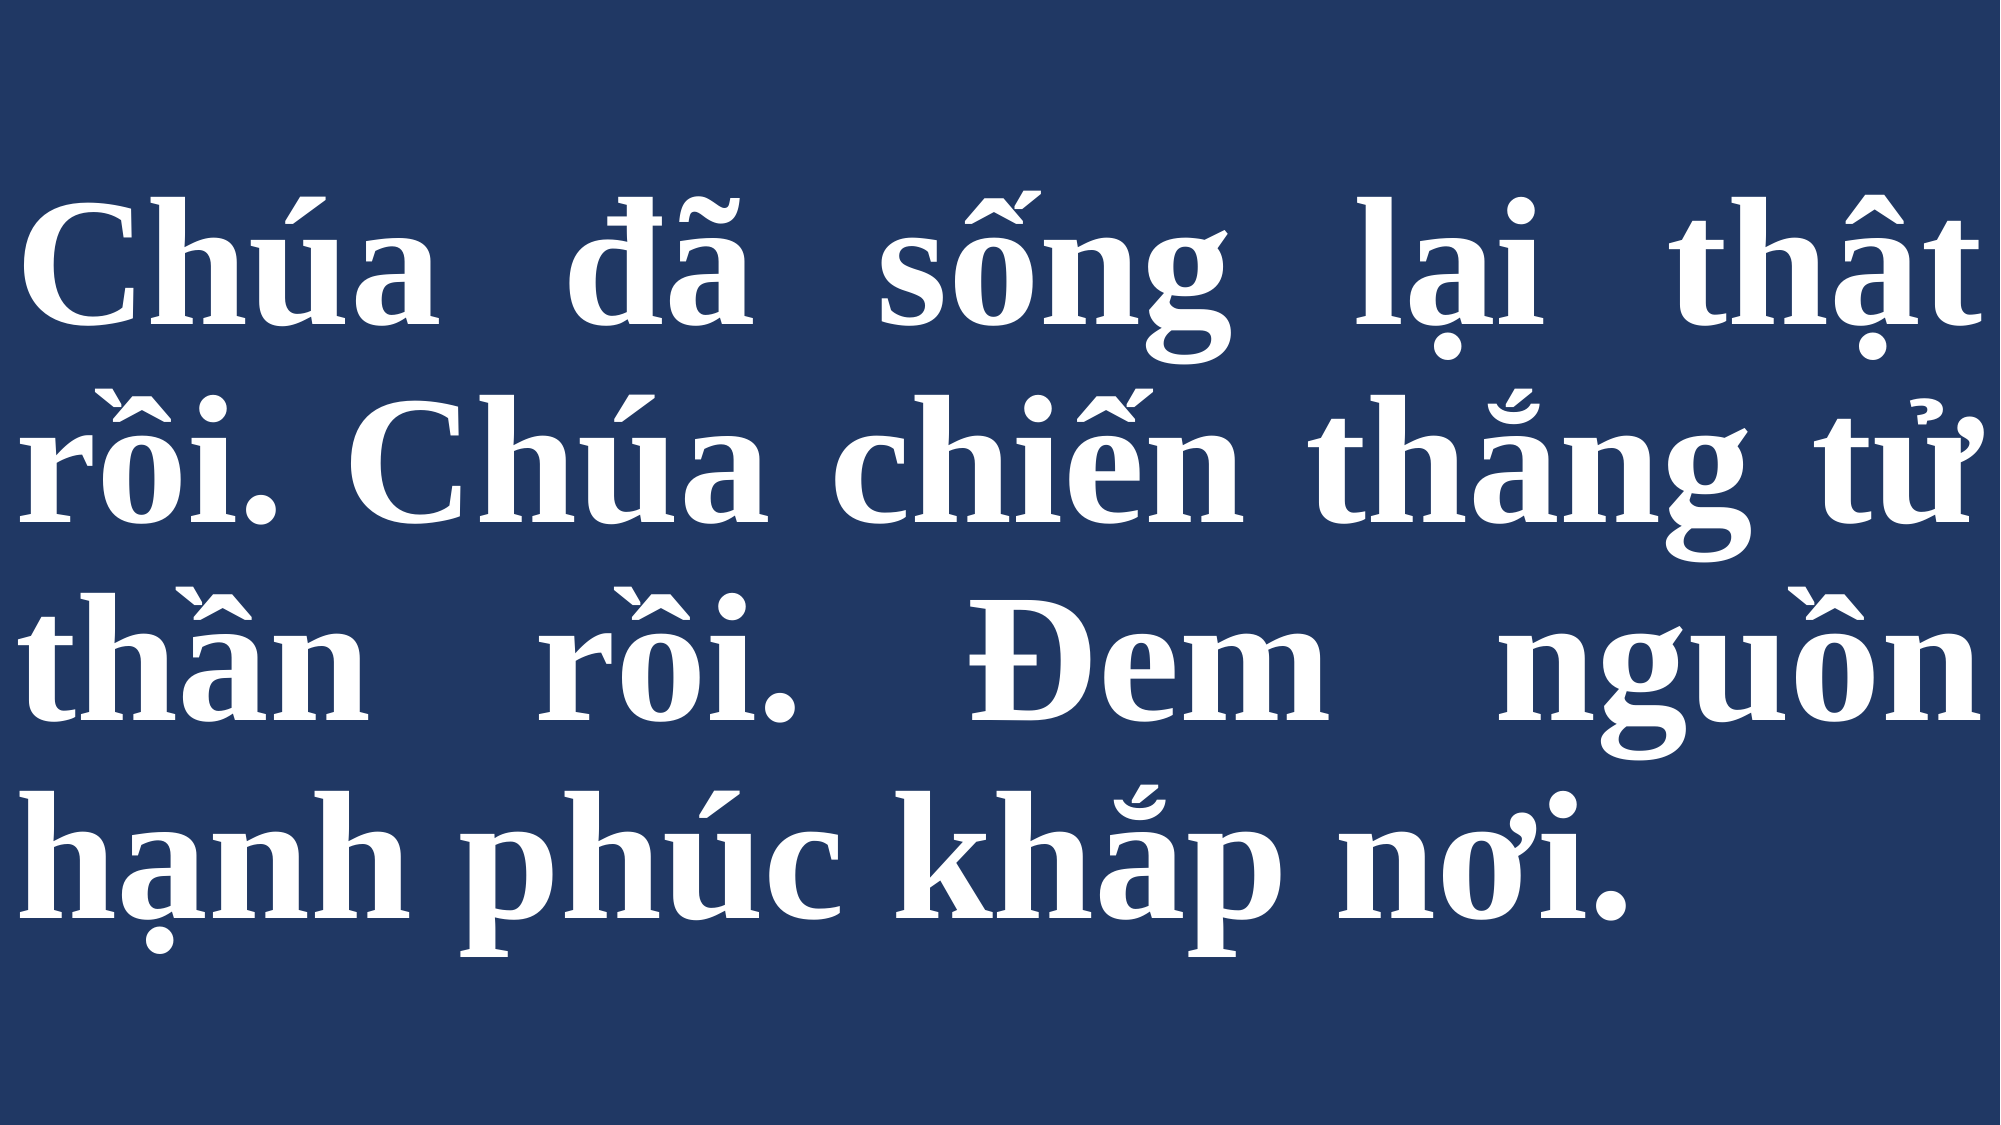

# Chúa đã sống lại thật rồi. Chúa chiến thắng tử thần rồi. Đem nguồn hạnh phúc khắp nơi.